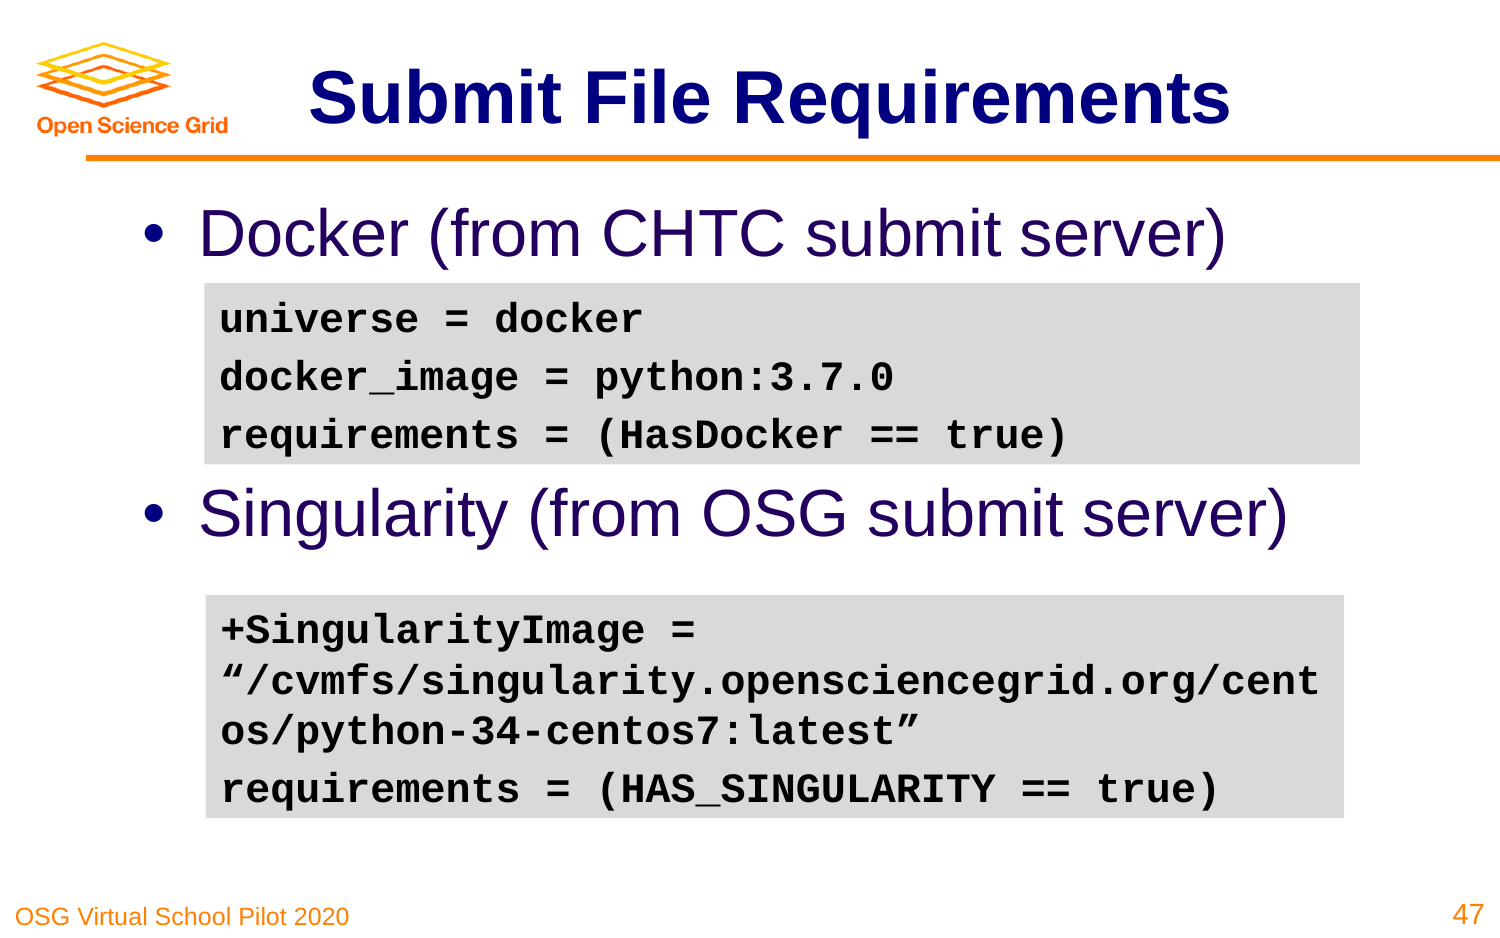

# Submit File Requirements
Docker (from CHTC submit server)

Singularity (from OSG submit server)
universe = docker
docker_image = python:3.7.0
requirements = (HasDocker == true)
+SingularityImage = “/cvmfs/singularity.opensciencegrid.org/centos/python-34-centos7:latest”
requirements = (HAS_SINGULARITY == true)
47